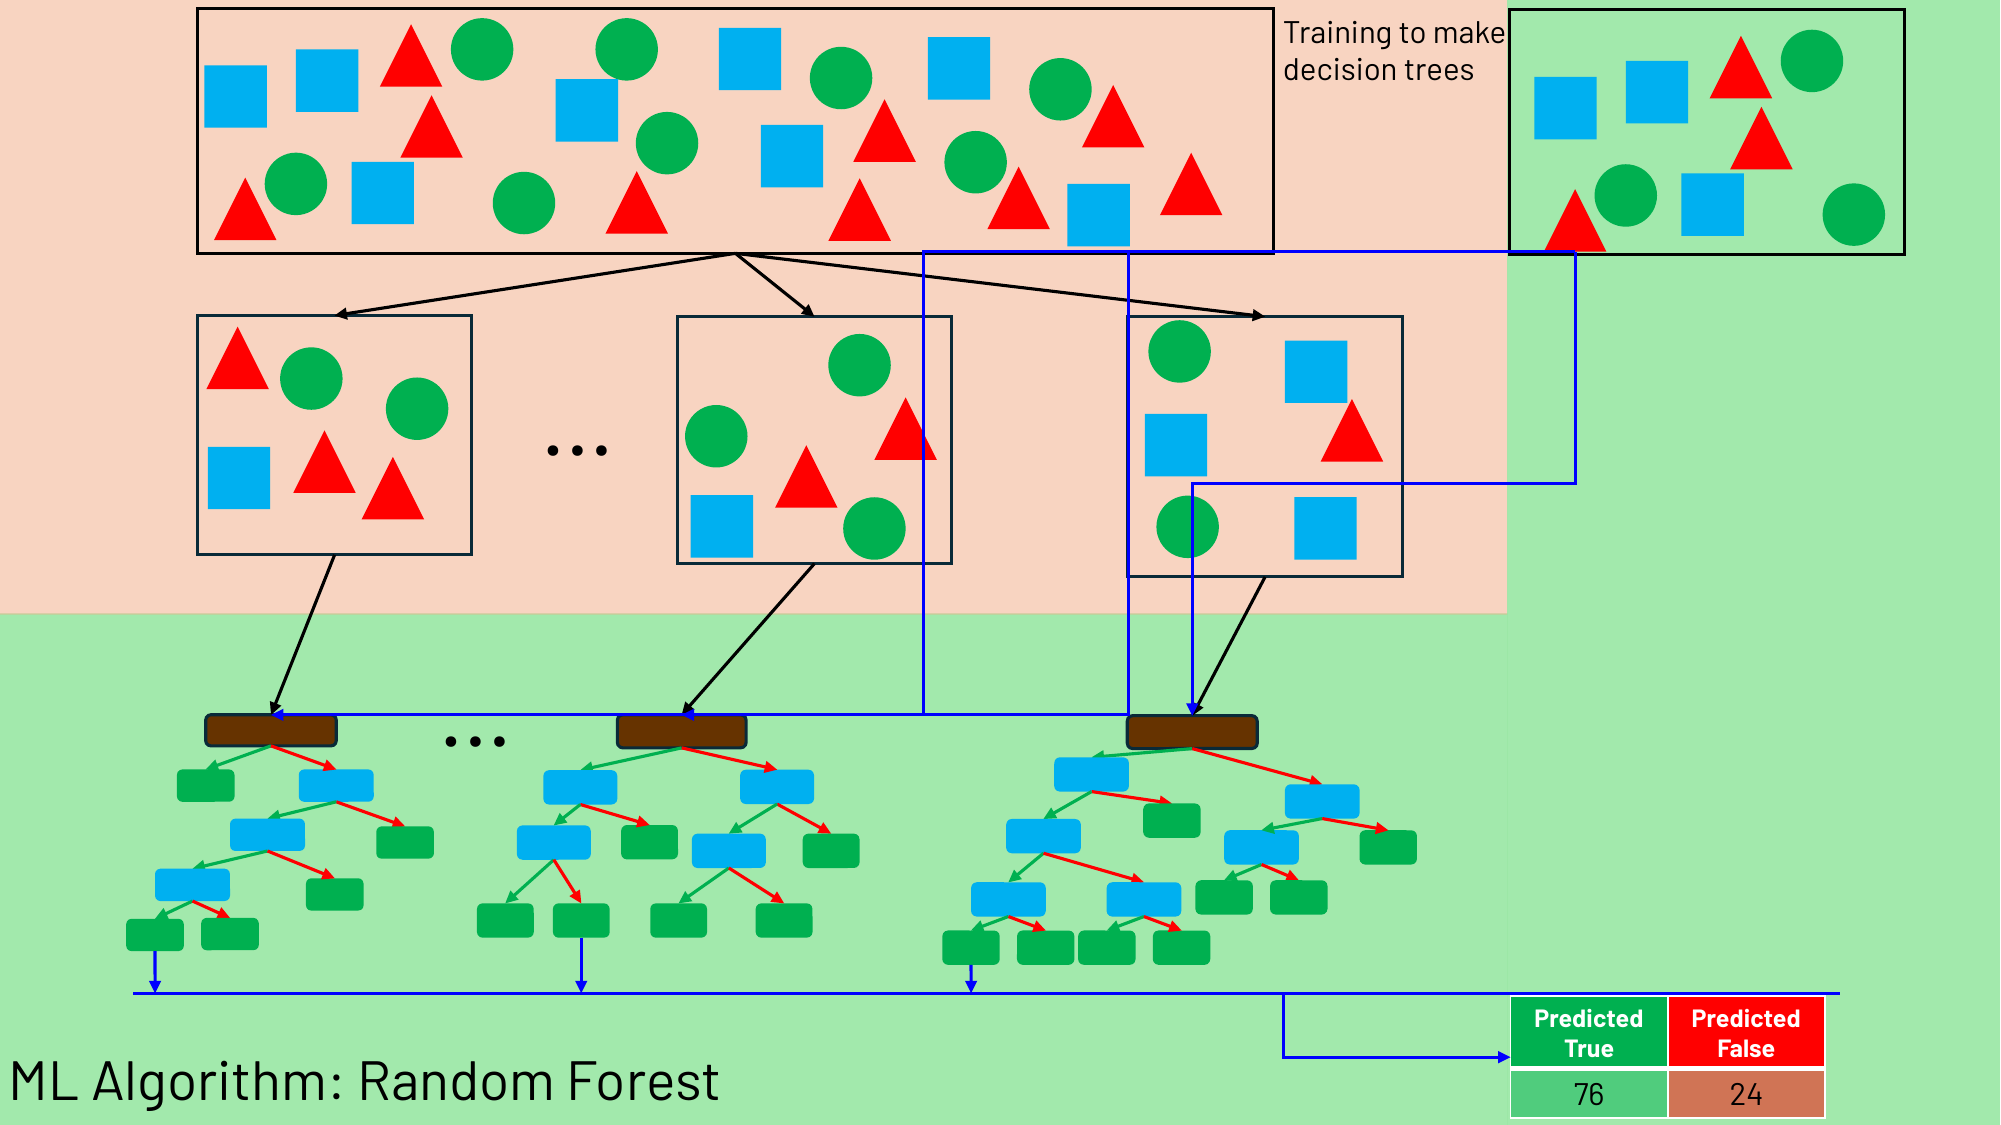

Training to make decision trees

…

…

| Predicted True | Predicted False |
| --- | --- |
| 76 | 24 |
ML Algorithm: Random Forest